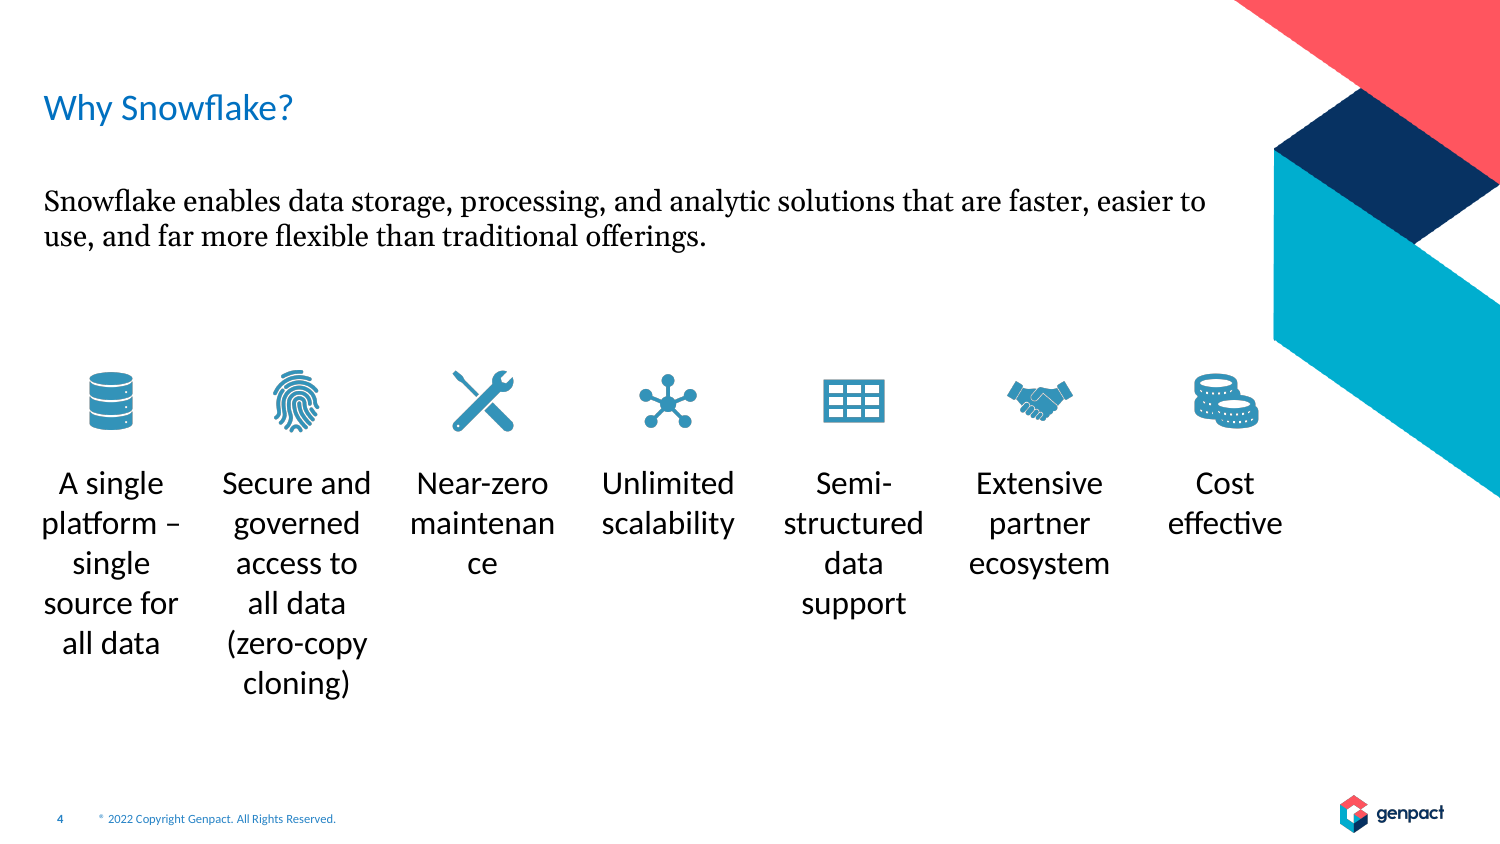

Why Snowflake?
Snowflake enables data storage, processing, and analytic solutions that are faster, easier to use, and far more flexible than traditional offerings.
A single platform – single source for all data
Secure and governed access to all data (zero-copy cloning)
Near-zero maintenance
Unlimited scalability
Semi-structured data support
Extensive partner ecosystem
Cost effective